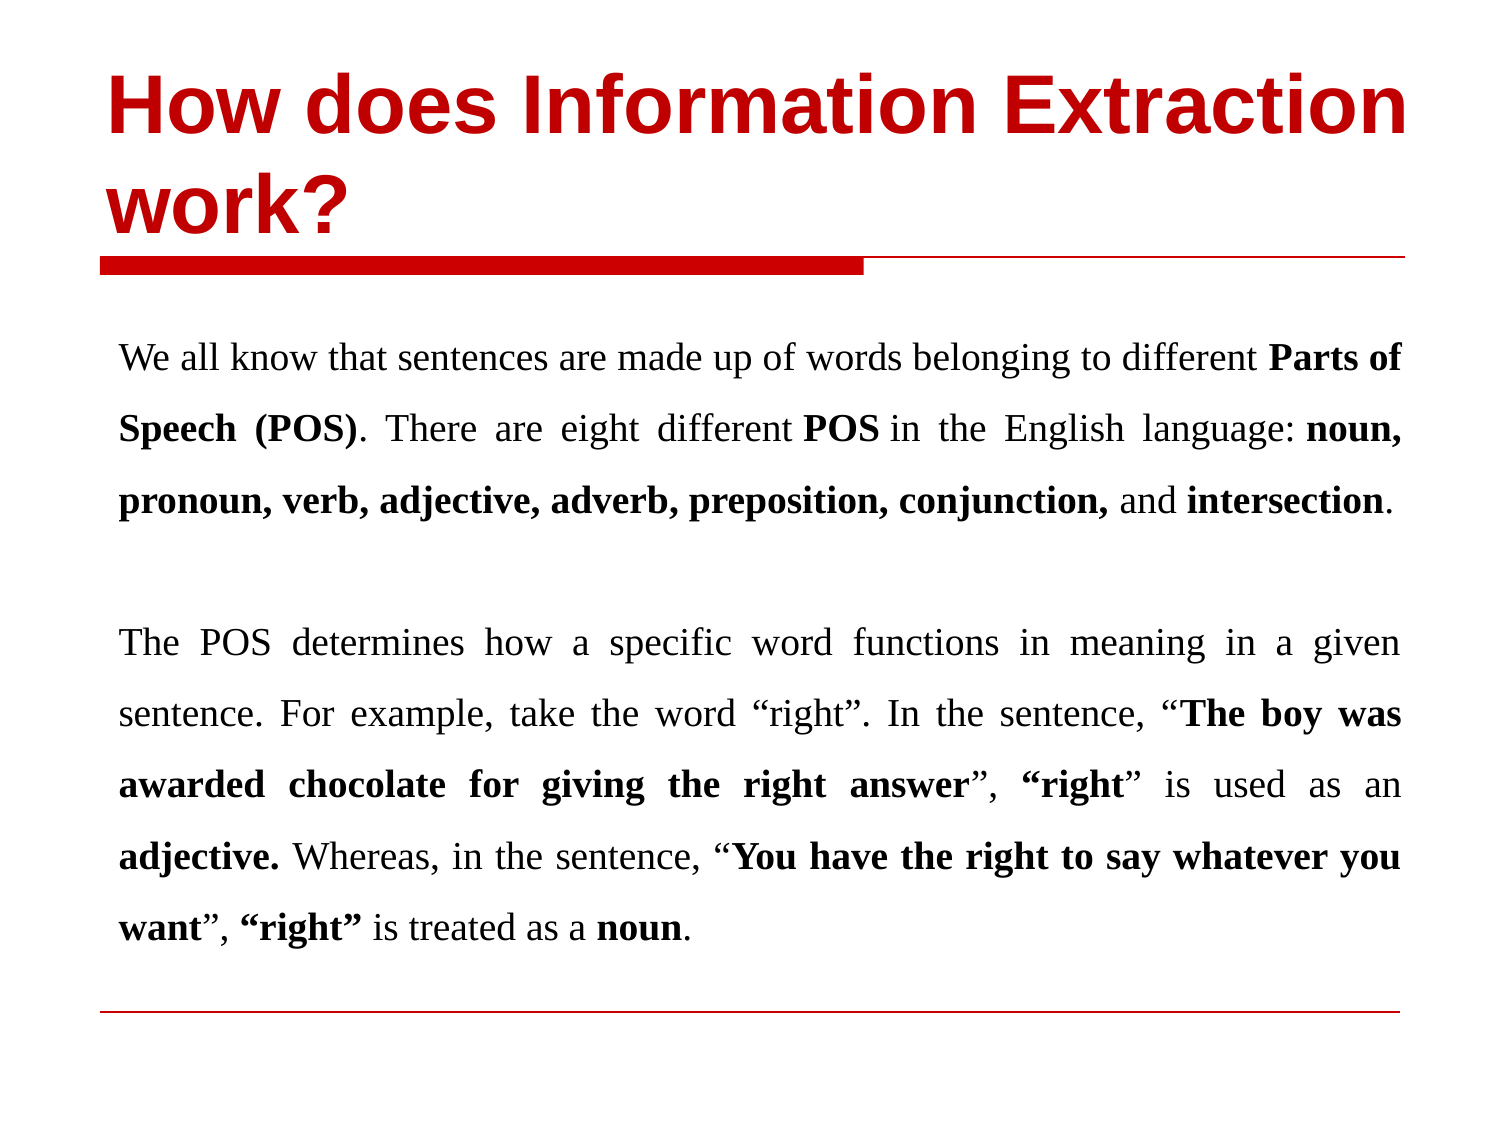

# How does Information Extraction work?
We all know that sentences are made up of words belonging to different Parts of Speech (POS). There are eight different POS in the English language: noun, pronoun, verb, adjective, adverb, preposition, conjunction, and intersection.

The POS determines how a specific word functions in meaning in a given sentence. For example, take the word “right”. In the sentence, “The boy was awarded chocolate for giving the right answer”, “right” is used as an adjective. Whereas, in the sentence, “You have the right to say whatever you want”, “right” is treated as a noun.